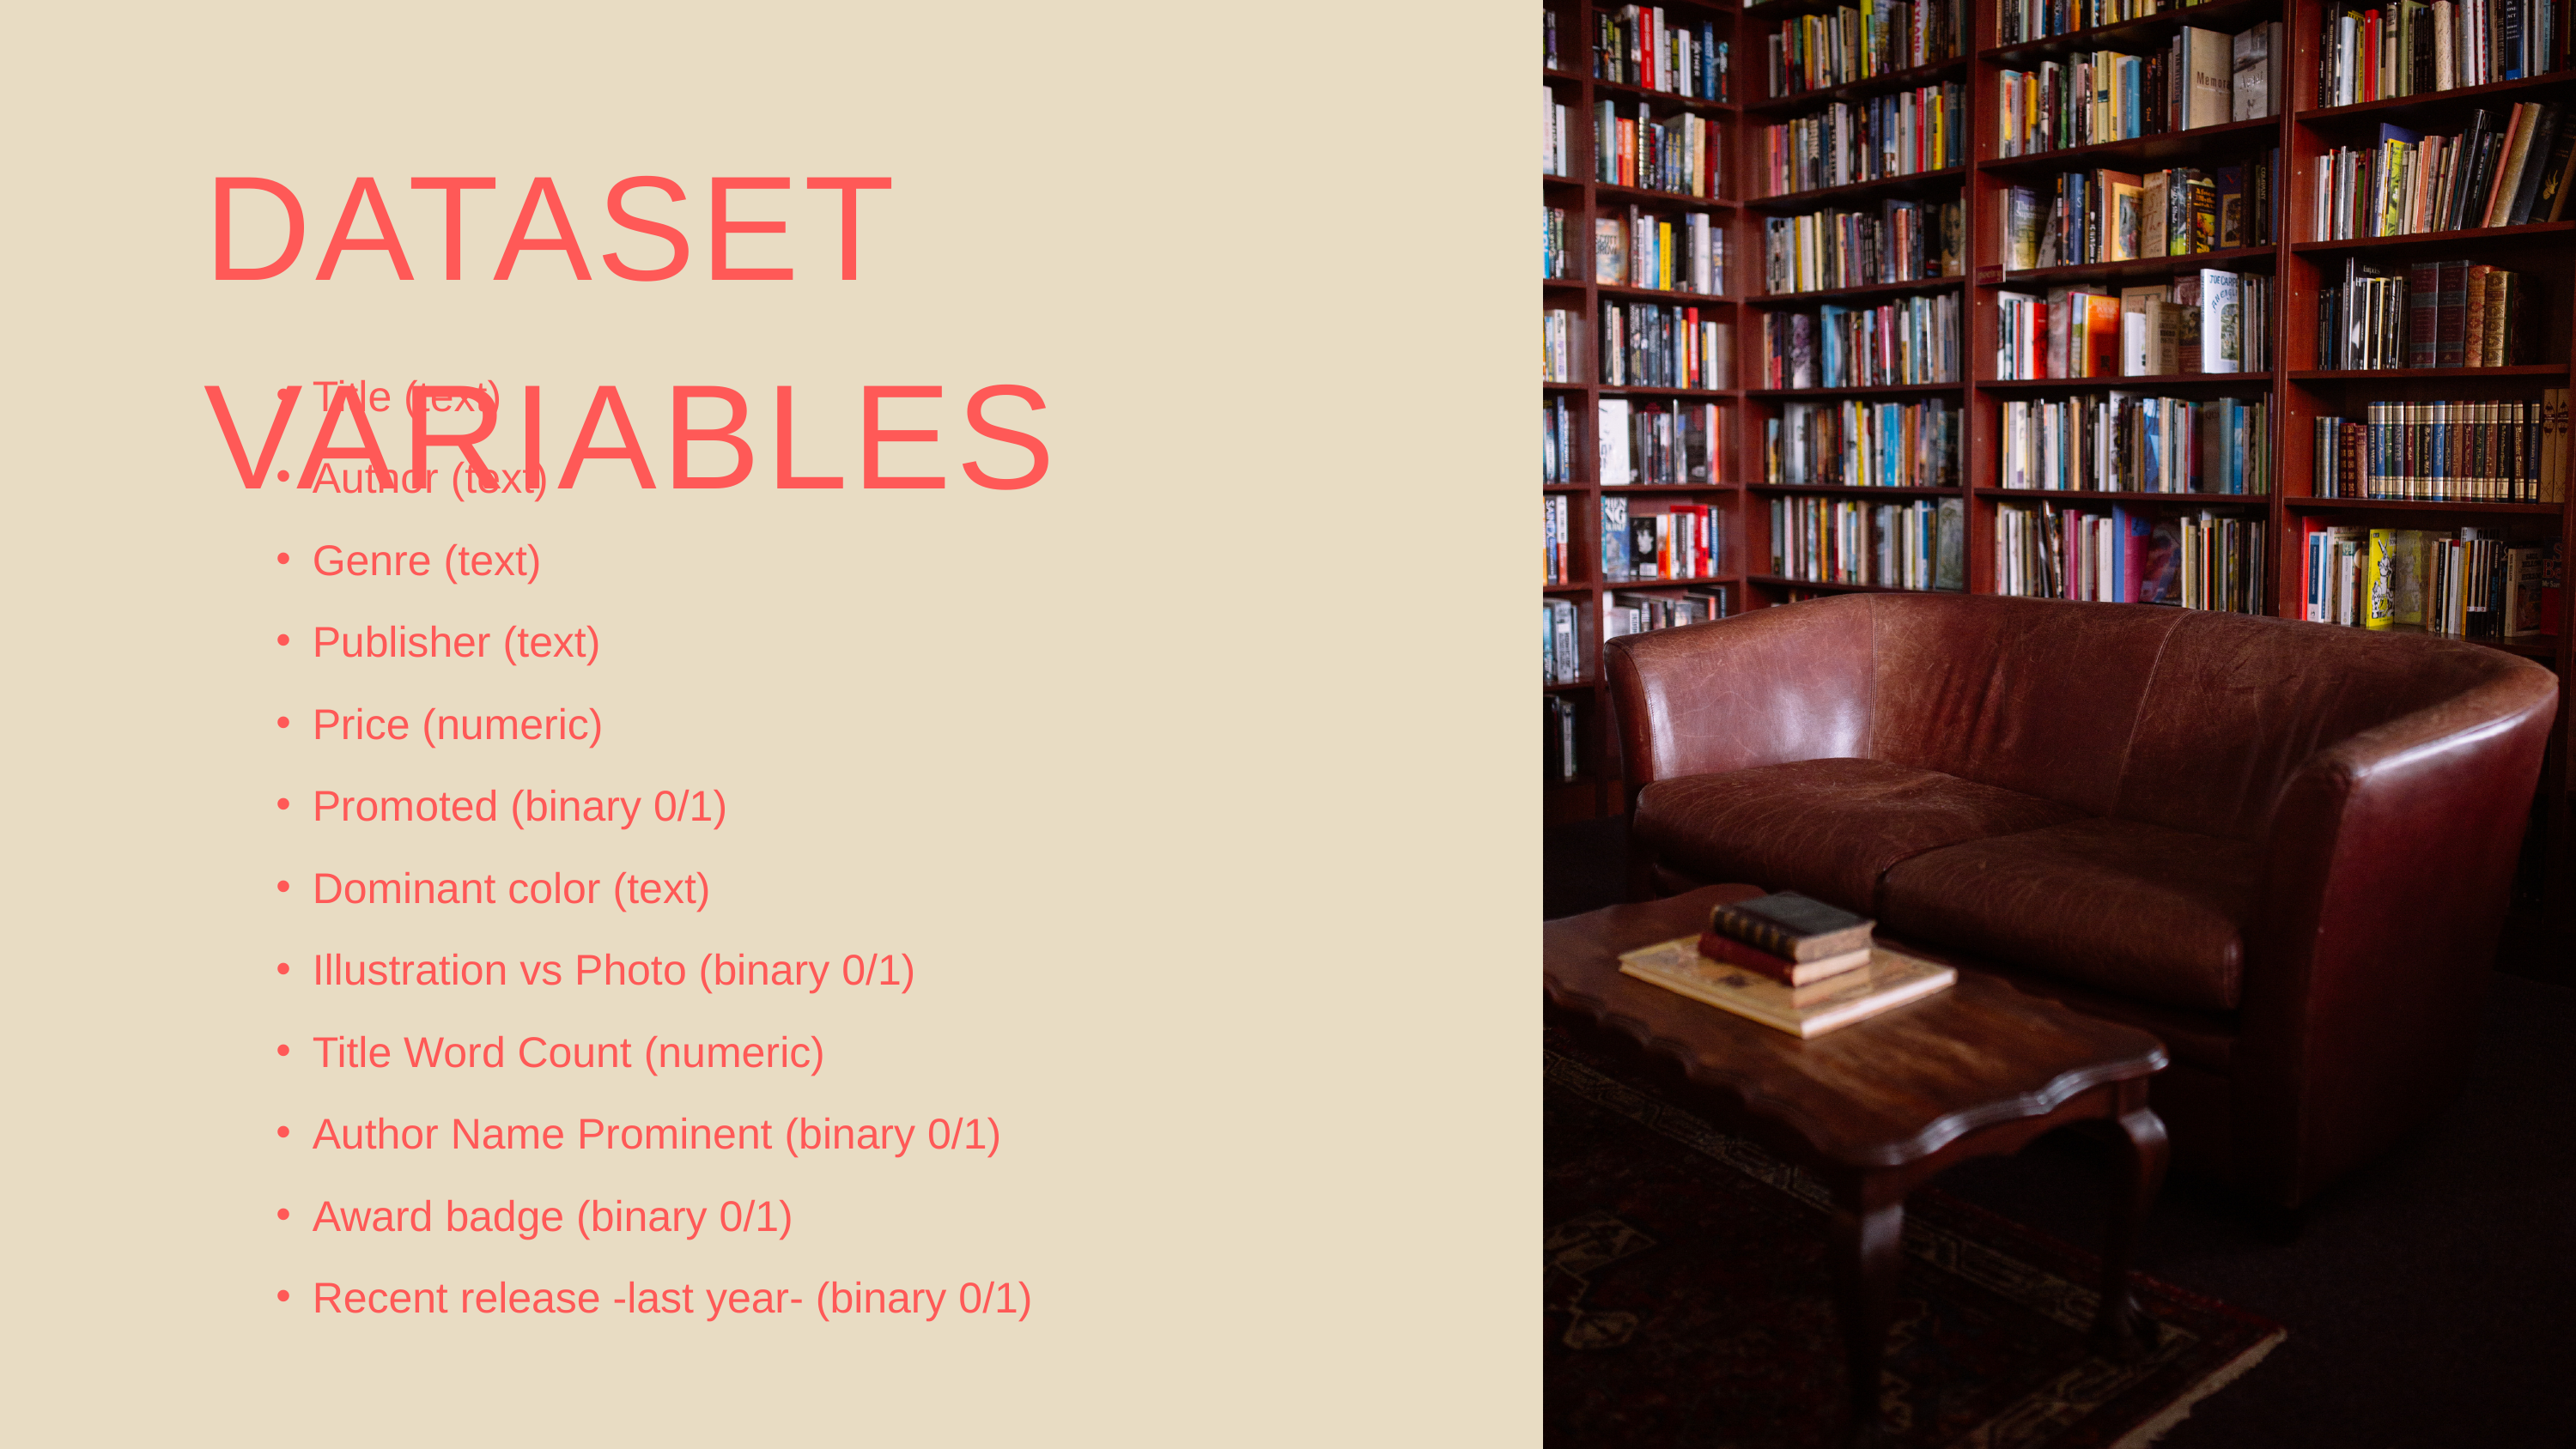

DATASET VARIABLES
Title (text)
Author (text)
Genre (text)
Publisher (text)
Price (numeric)
Promoted (binary 0/1)
Dominant color (text)
Illustration vs Photo (binary 0/1)
Title Word Count (numeric)
Author Name Prominent (binary 0/1)
Award badge (binary 0/1)
Recent release -last year- (binary 0/1)